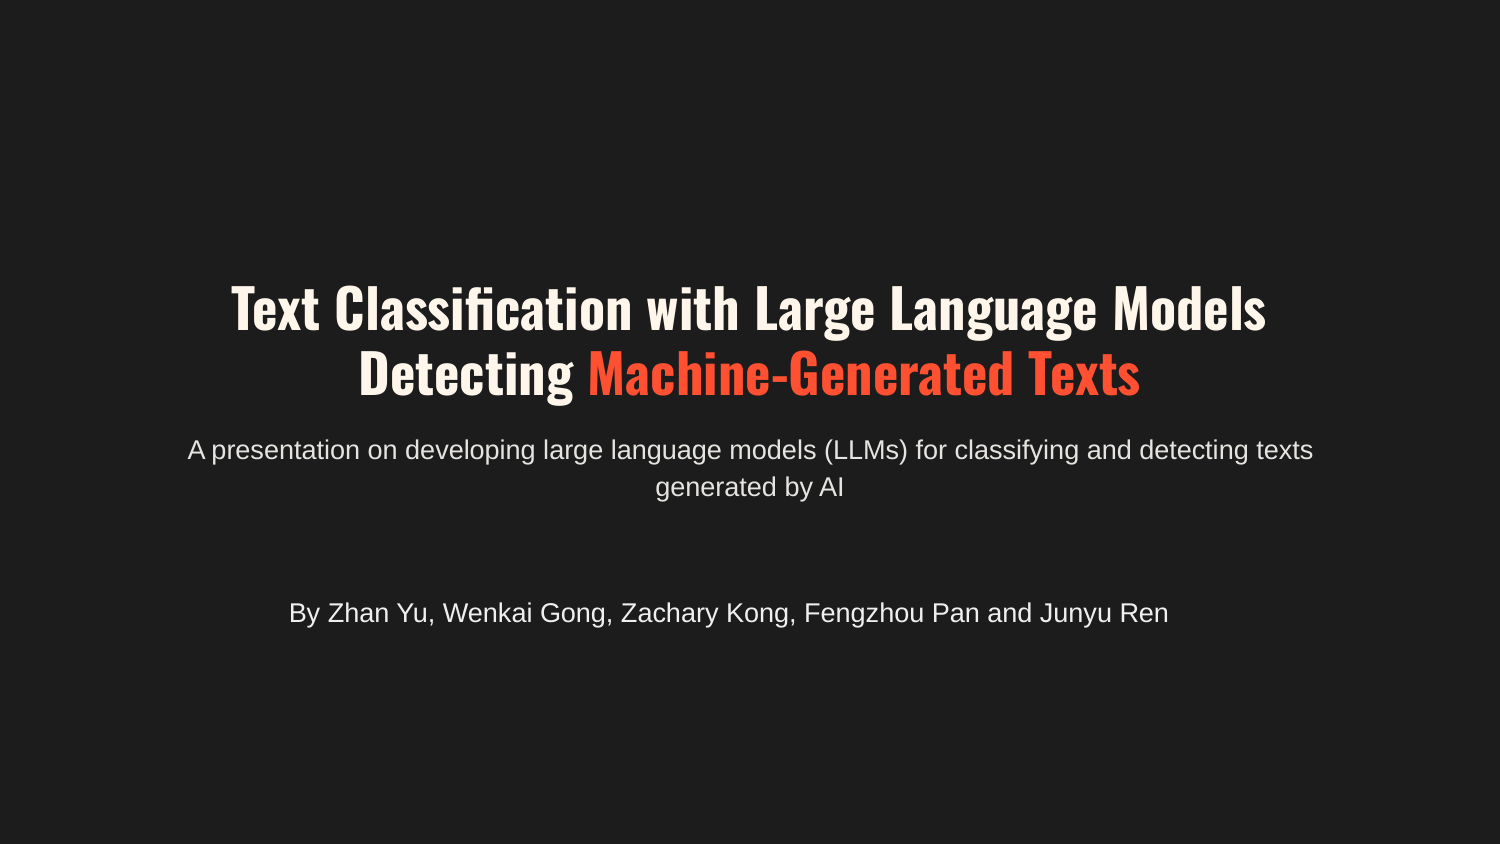

# Text Classification with Large Language Models
Detecting Machine-Generated Texts
A presentation on developing large language models (LLMs) for classifying and detecting texts generated by AI

By Zhan Yu, Wenkai Gong, Zachary Kong, Fengzhou Pan and Junyu Ren